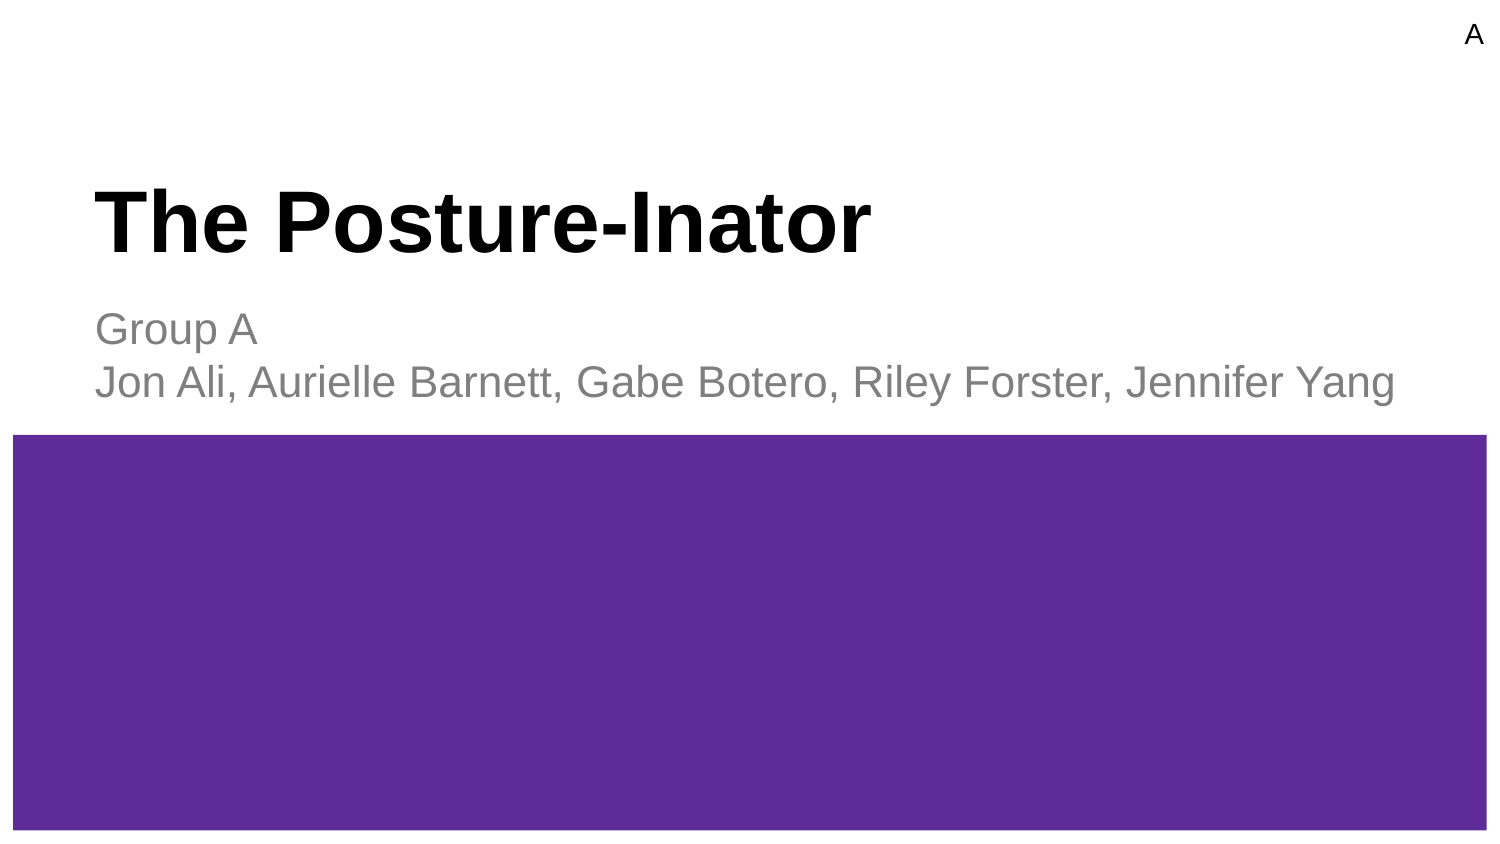

# The Posture-Inator
Group A
Jon Ali, Aurielle Barnett, Gabe Botero, Riley Forster, Jennifer Yang